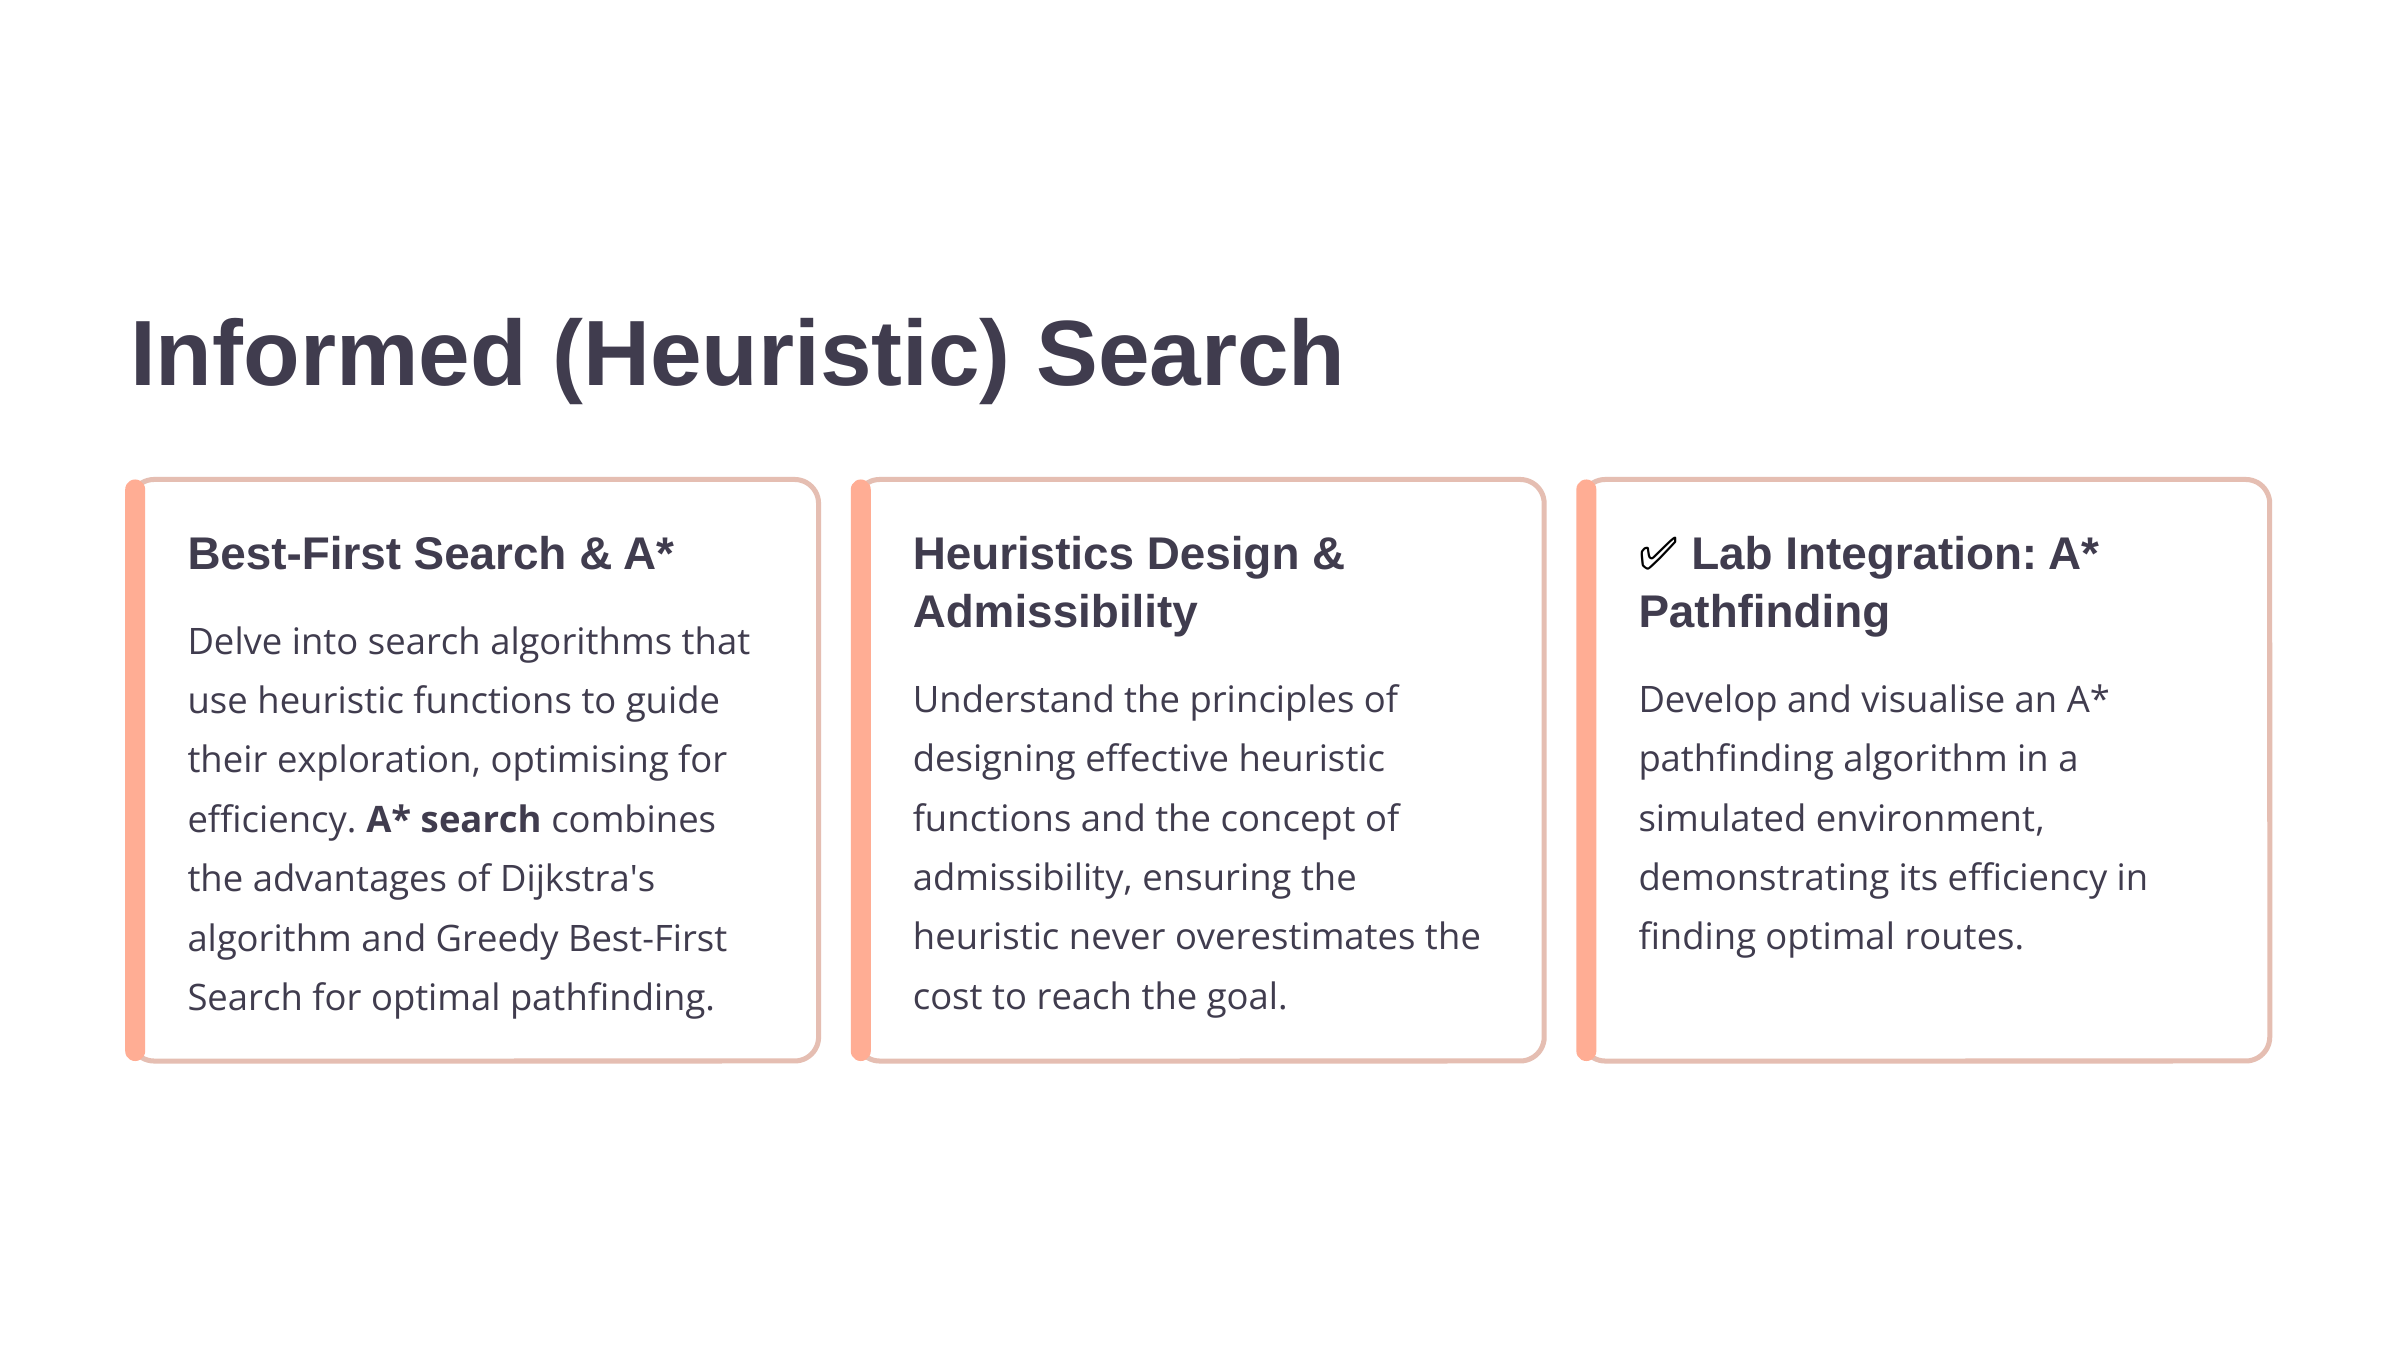

Informed (Heuristic) Search

Best-First Search & A*
Heuristics Design & Admissibility
✅ Lab Integration: A* Pathfinding
Delve into search algorithms that use heuristic functions to guide their exploration, optimising for efficiency. A* search combines the advantages of Dijkstra's algorithm and Greedy Best-First Search for optimal pathfinding.
Understand the principles of designing effective heuristic functions and the concept of admissibility, ensuring the heuristic never overestimates the cost to reach the goal.
Develop and visualise an A* pathfinding algorithm in a simulated environment, demonstrating its efficiency in finding optimal routes.